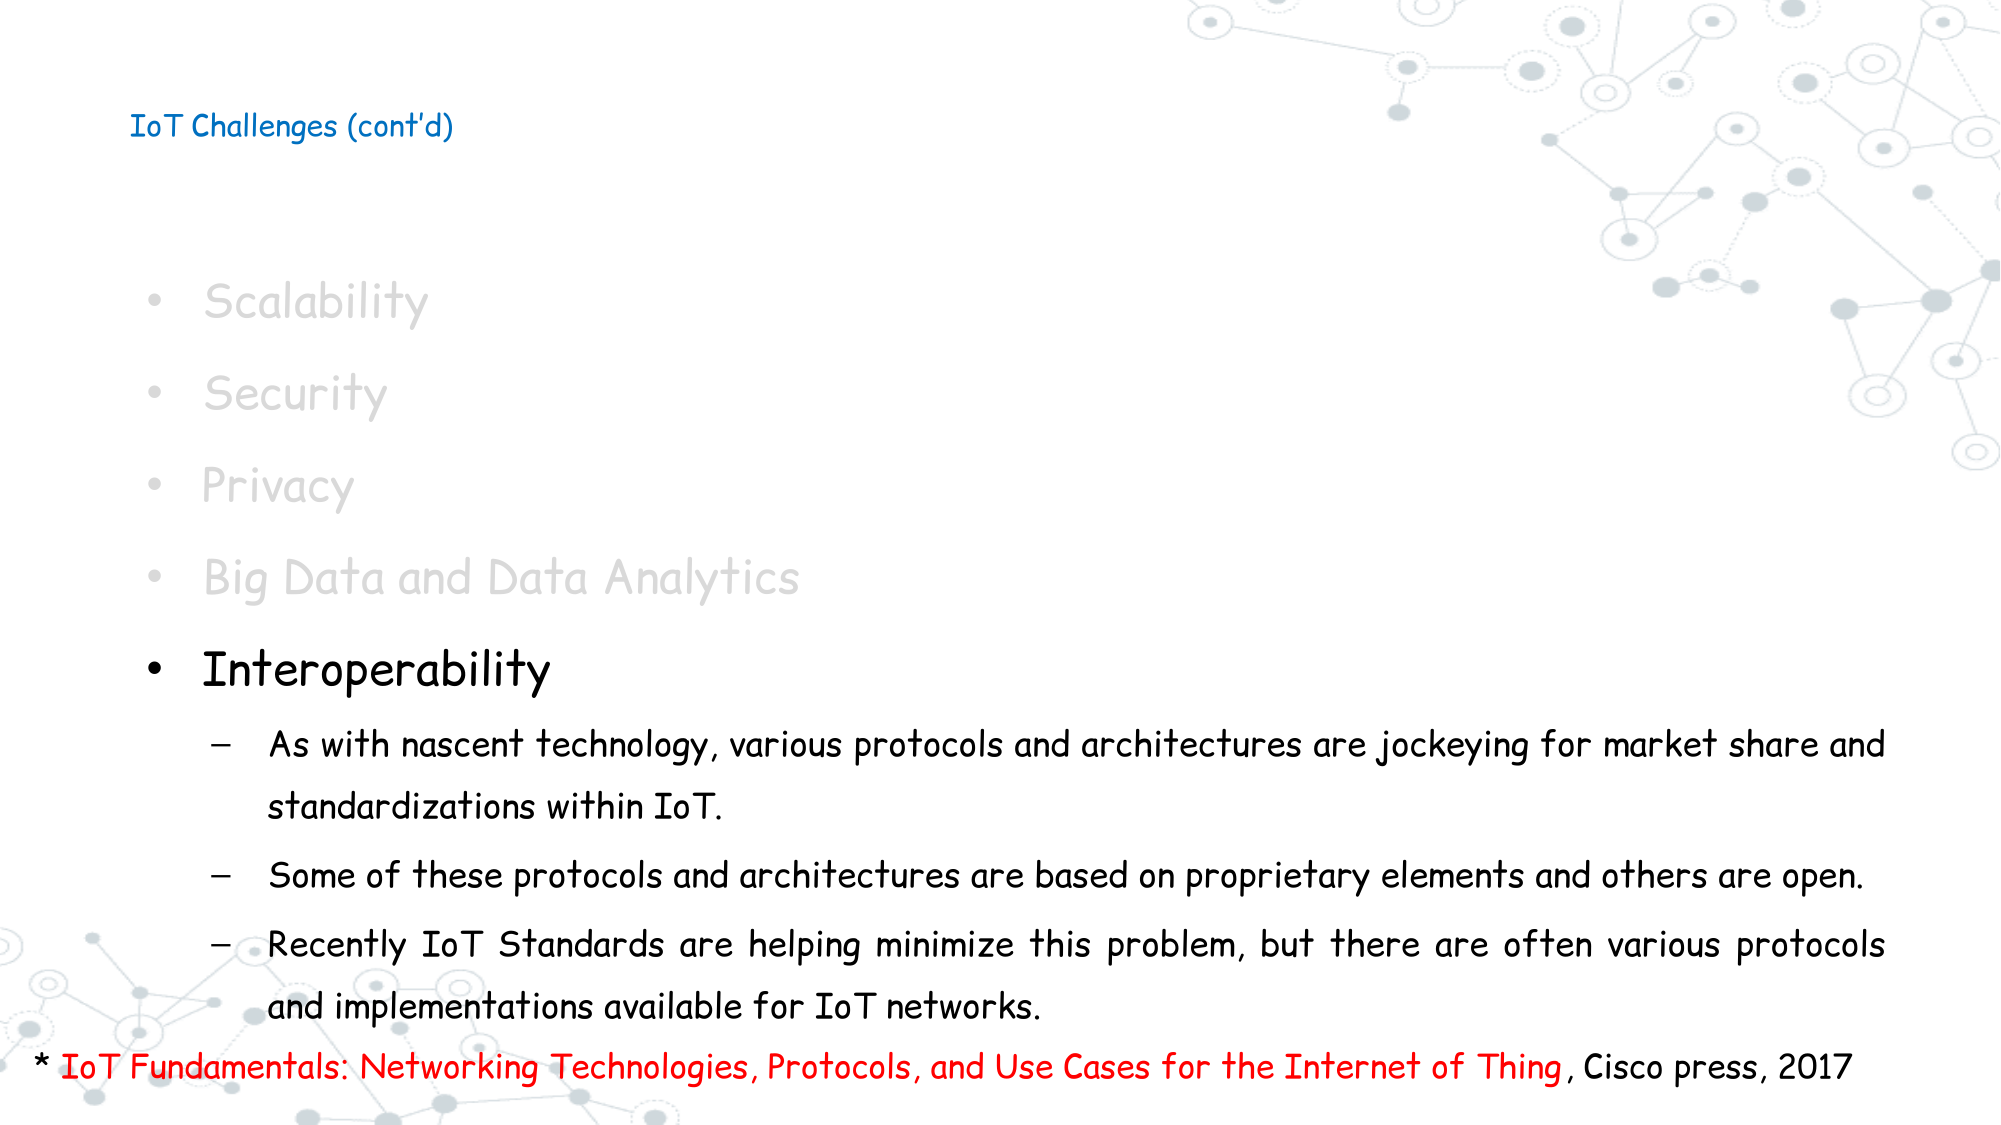

# IoT Challenges (cont’d)
Scalability
Security
Privacy
Big Data and Data Analytics
Interoperability
As with nascent technology, various protocols and architectures are jockeying for market share and standardizations within IoT.
Some of these protocols and architectures are based on proprietary elements and others are open.
Recently IoT Standards are helping minimize this problem, but there are often various protocols and implementations available for IoT networks.

* IoT Fundamentals: Networking Technologies, Protocols, and Use Cases for the Internet of Thing, Cisco press, 2017